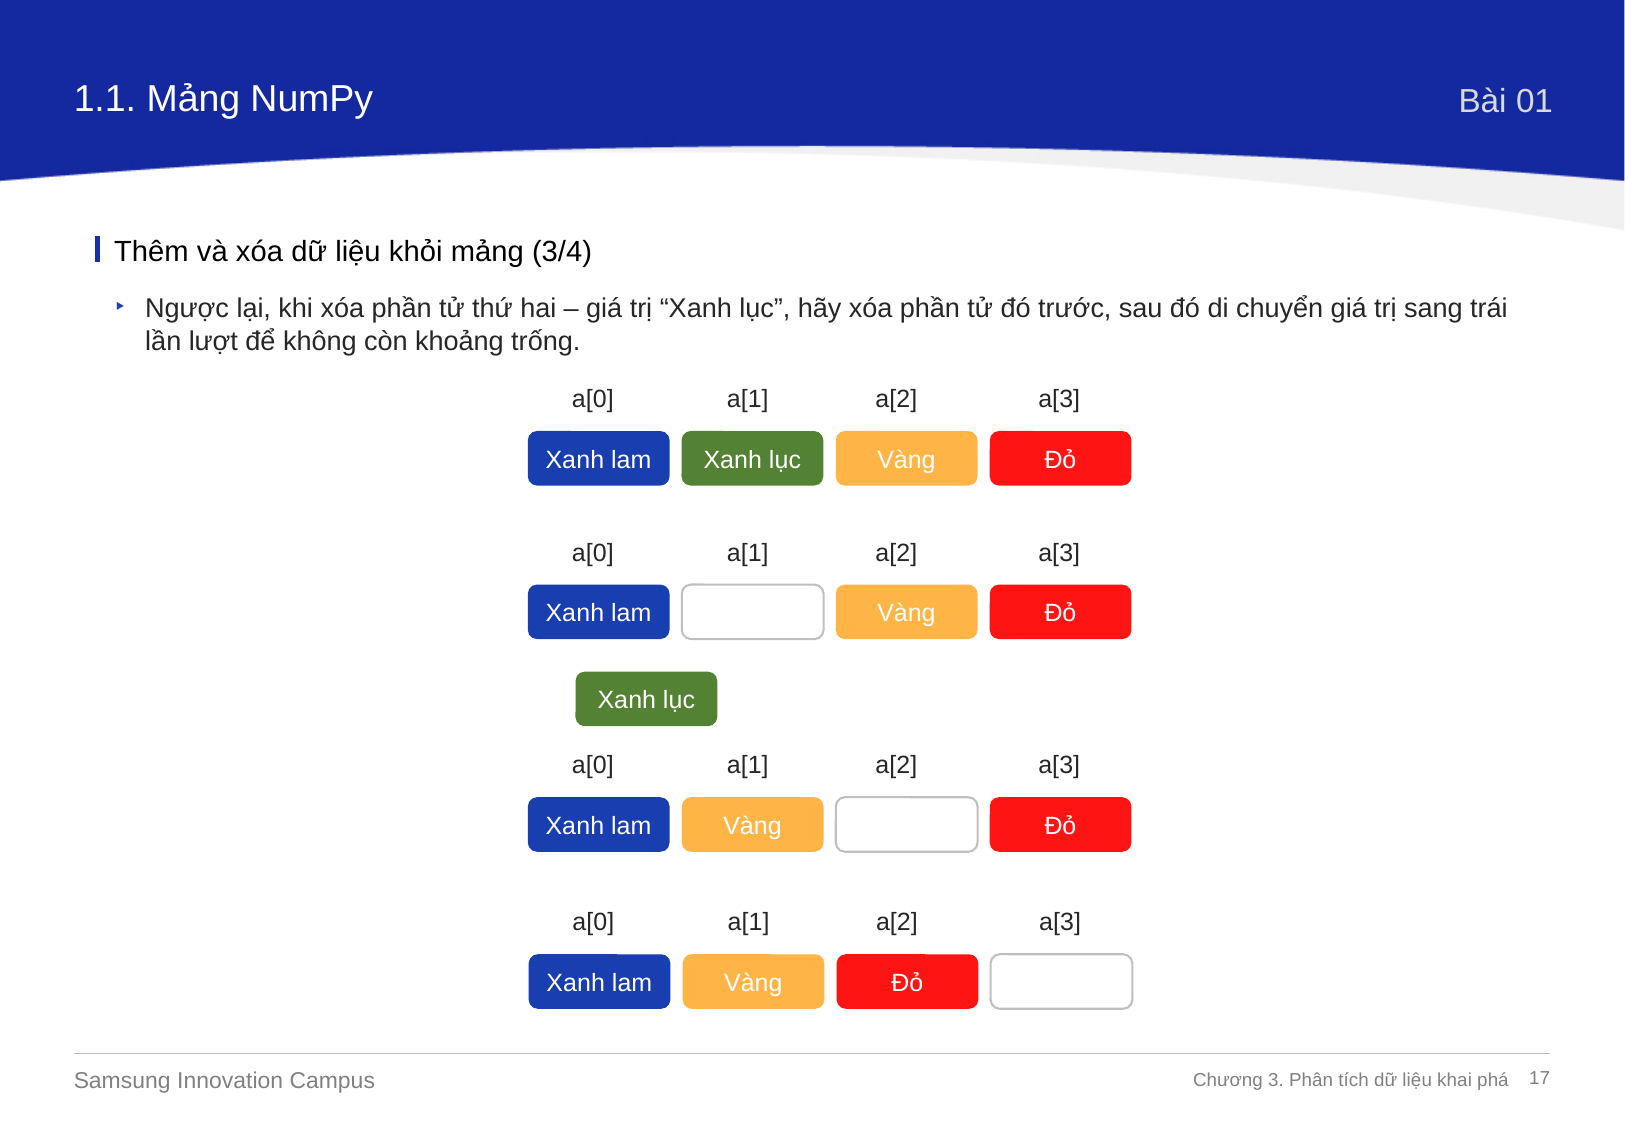

1.1. Mảng NumPy
Bài 01
Thêm và xóa dữ liệu khỏi mảng (3/4)
Ngược lại, khi xóa phần tử thứ hai – giá trị “Xanh lục”, hãy xóa phần tử đó trước, sau đó di chuyển giá trị sang trái lần lượt để không còn khoảng trống.
a[0]
a[1]
a[2]
a[3]
Xanh lam
Xanh lục
Vàng
Đỏ
a[0]
a[1]
a[2]
a[3]
Xanh lam

Vàng
Đỏ
Xanh lục
a[0]
a[1]
a[2]
a[3]
Xanh lam
Vàng

Đỏ
a[0]
a[1]
a[2]
a[3]
Xanh lam
Vàng
Đỏ